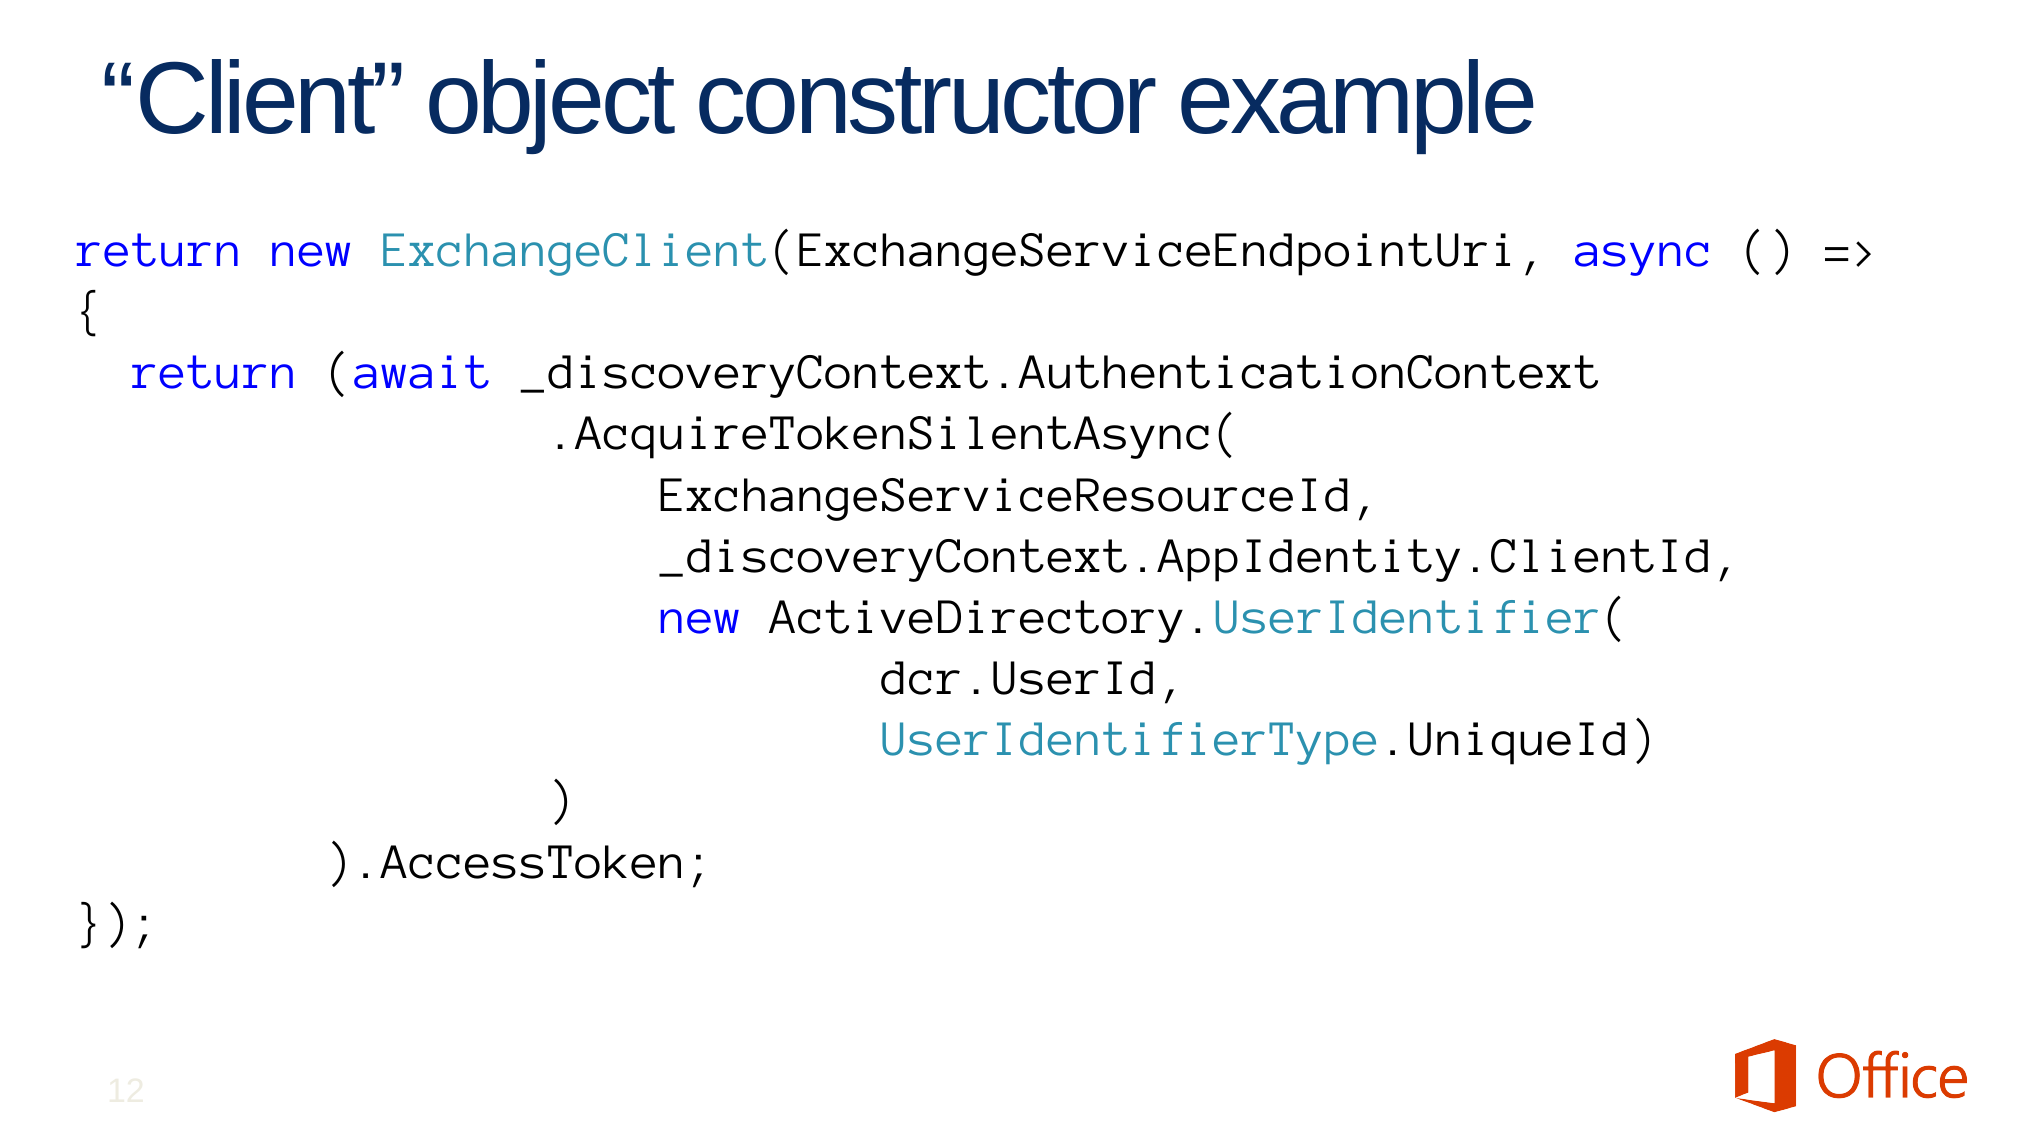

# “Client” object constructor example
return new ExchangeClient(ExchangeServiceEndpointUri, async () =>
{
  return (await _discoveryContext.AuthenticationContext
                 .AcquireTokenSilentAsync(
                     ExchangeServiceResourceId,
                     _discoveryContext.AppIdentity.ClientId,
                     new ActiveDirectory.UserIdentifier(
                             dcr.UserId,
                             UserIdentifierType.UniqueId)
                 )
         ).AccessToken;
});

12